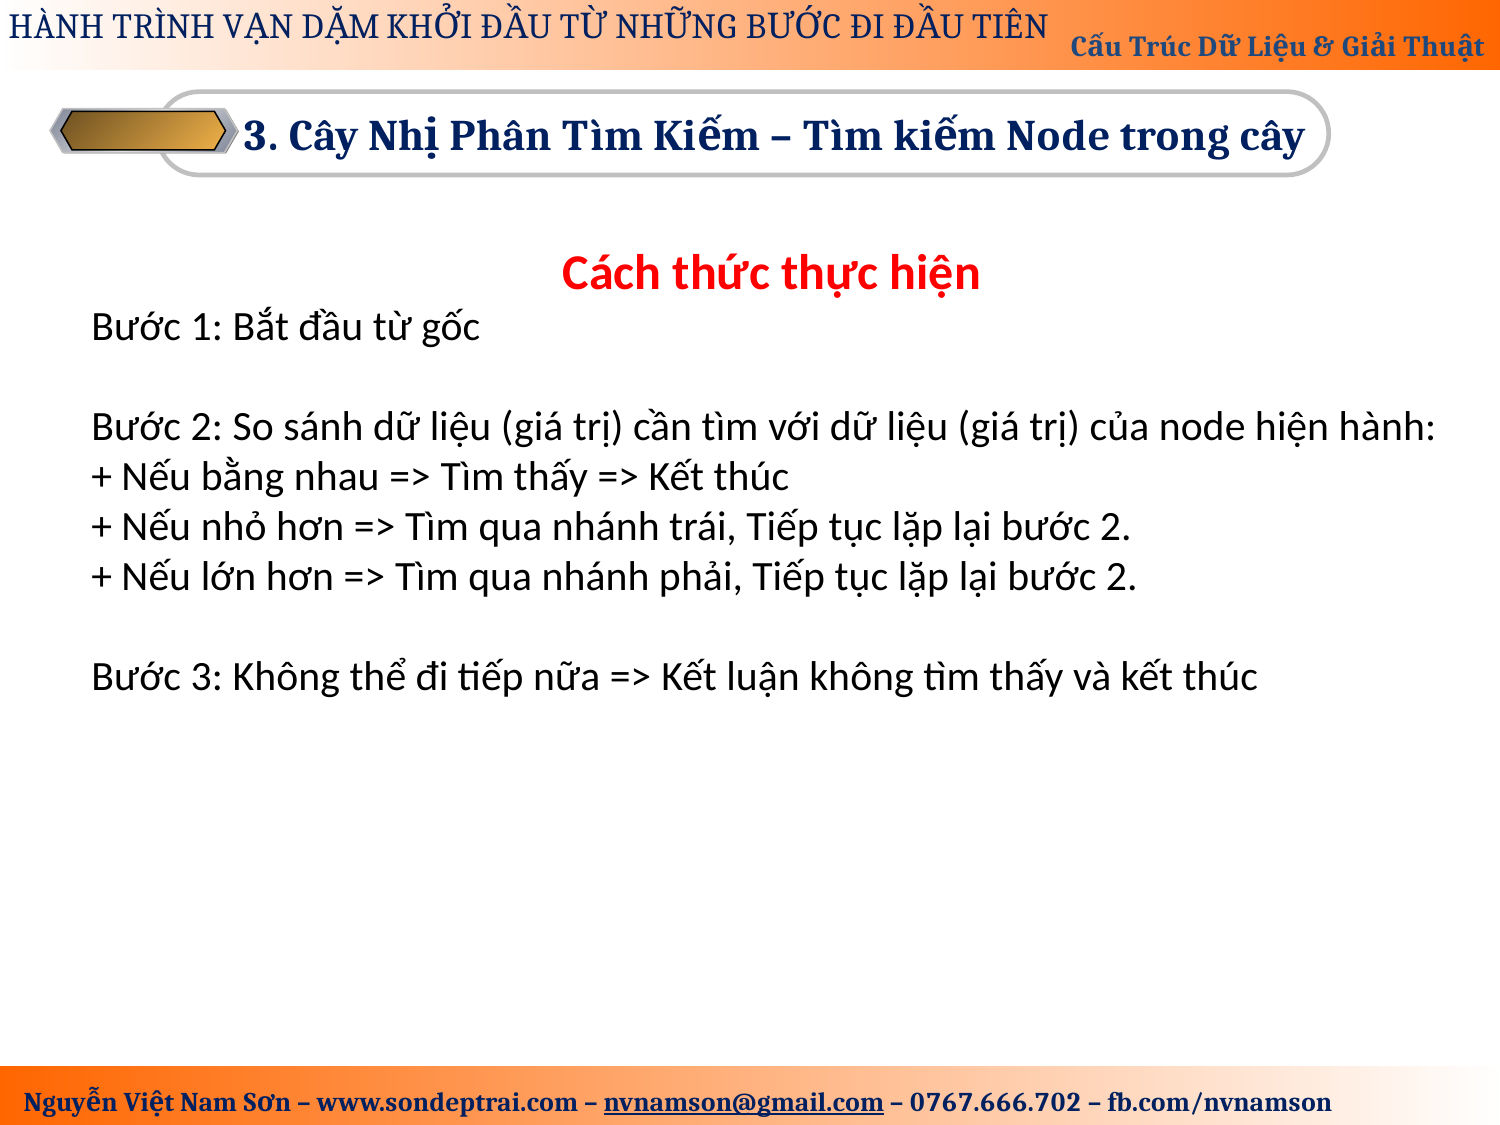

3. Cây Nhị Phân Tìm Kiếm – Tìm kiếm Node trong cây

Cách thức thực hiện
Bước 1: Bắt đầu từ gốc

Bước 2: So sánh dữ liệu (giá trị) cần tìm với dữ liệu (giá trị) của node hiện hành:
+ Nếu bằng nhau => Tìm thấy => Kết thúc
+ Nếu nhỏ hơn => Tìm qua nhánh trái, Tiếp tục lặp lại bước 2.
+ Nếu lớn hơn => Tìm qua nhánh phải, Tiếp tục lặp lại bước 2.

Bước 3: Không thể đi tiếp nữa => Kết luận không tìm thấy và kết thúc